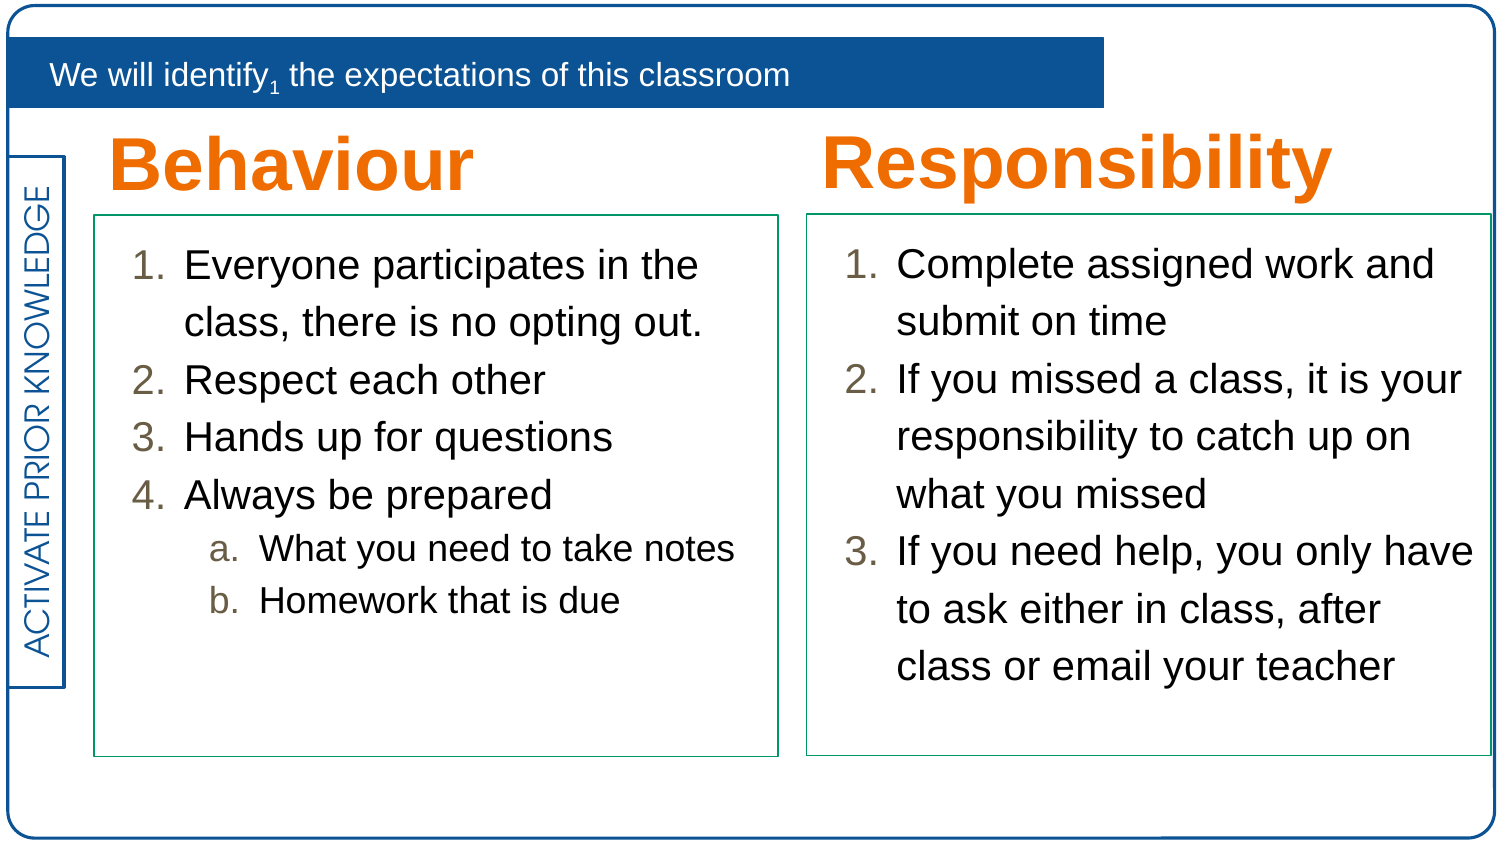

We will identify1 the expectations of this classroom
Responsibility
Behaviour
Complete assigned work and submit on time
If you missed a class, it is your responsibility to catch up on what you missed
If you need help, you only have to ask either in class, after class or email your teacher

Everyone participates in the class, there is no opting out.
Respect each other
Hands up for questions
Always be prepared
What you need to take notes
Homework that is due